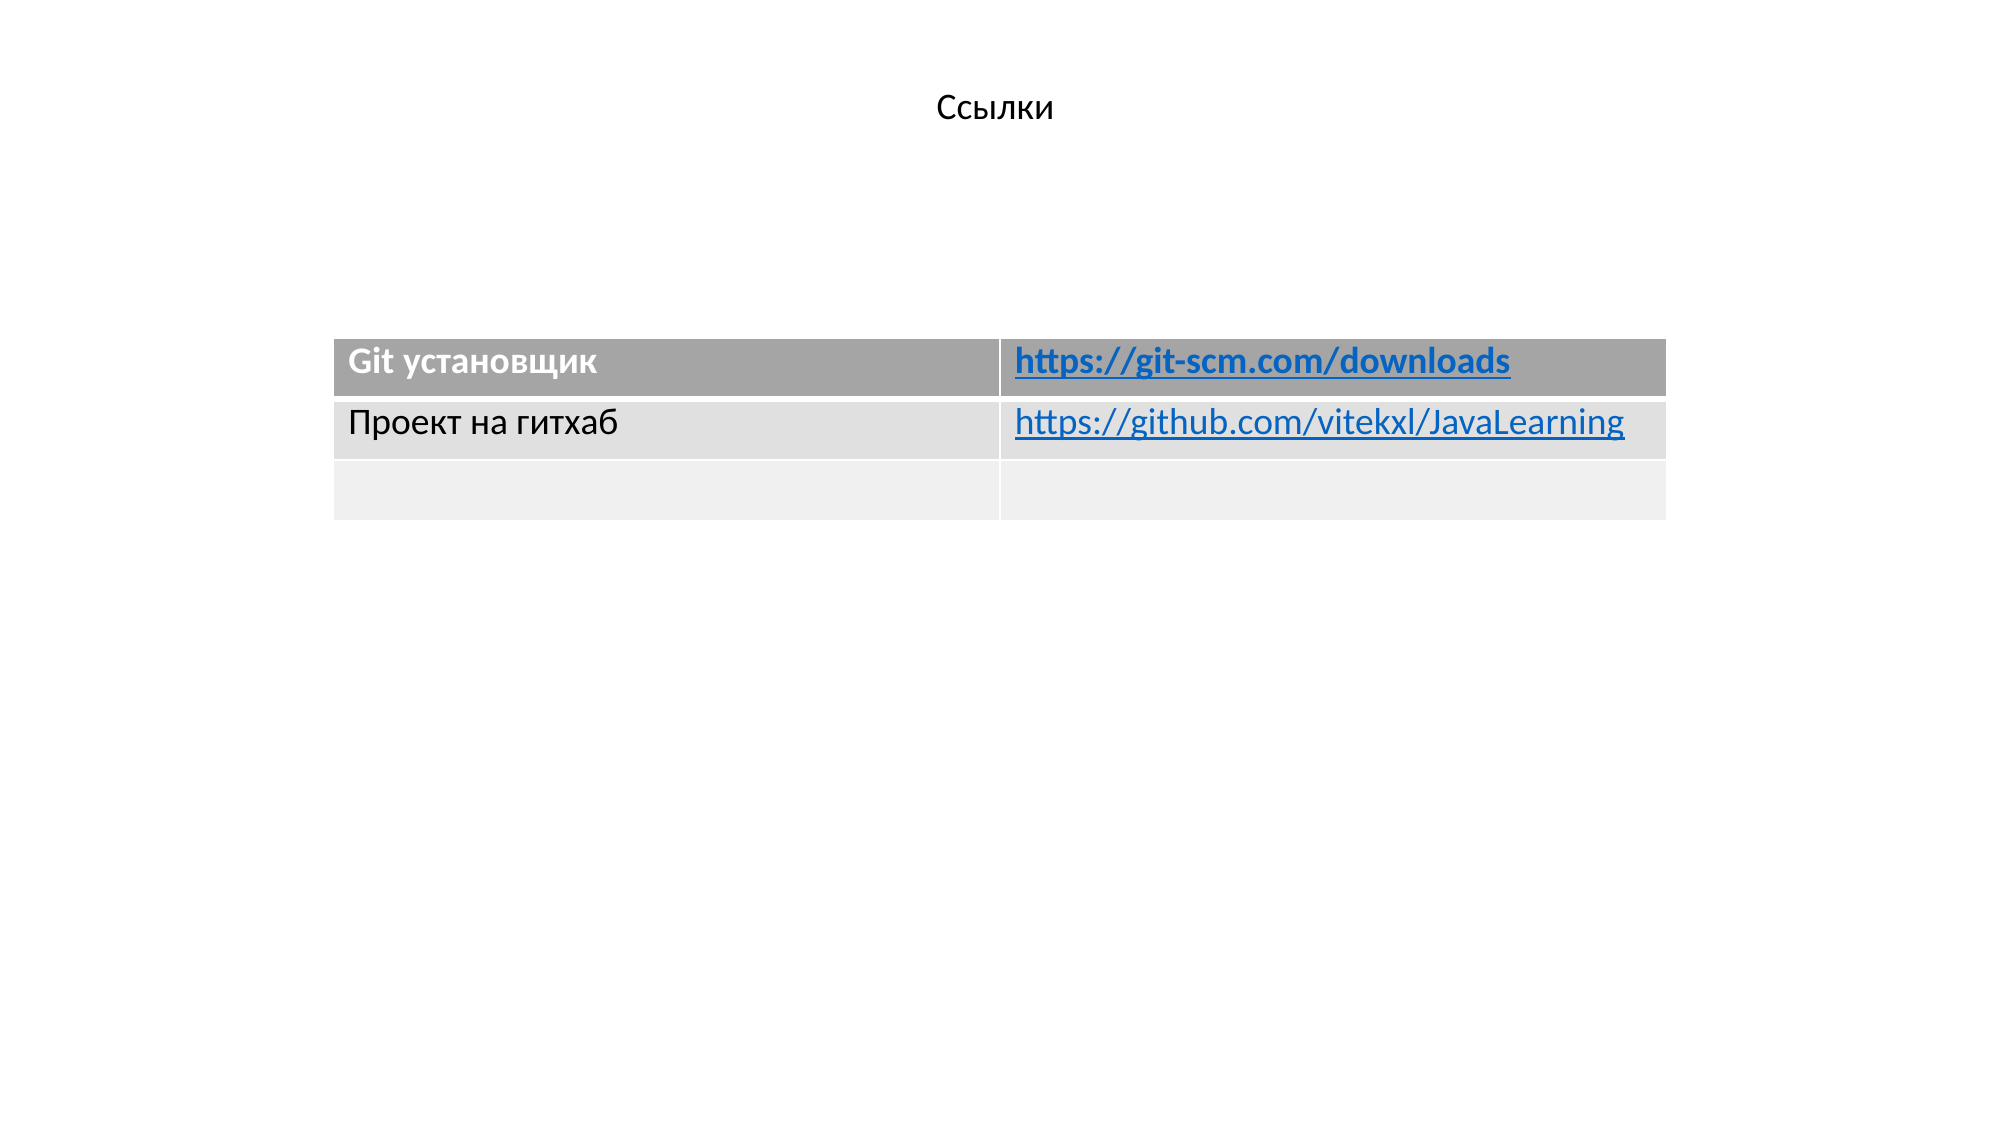

Ссылки
| Git установщик | https://git-scm.com/downloads |
| --- | --- |
| Проект на гитхаб | https://github.com/vitekxl/JavaLearning |
|  |  |